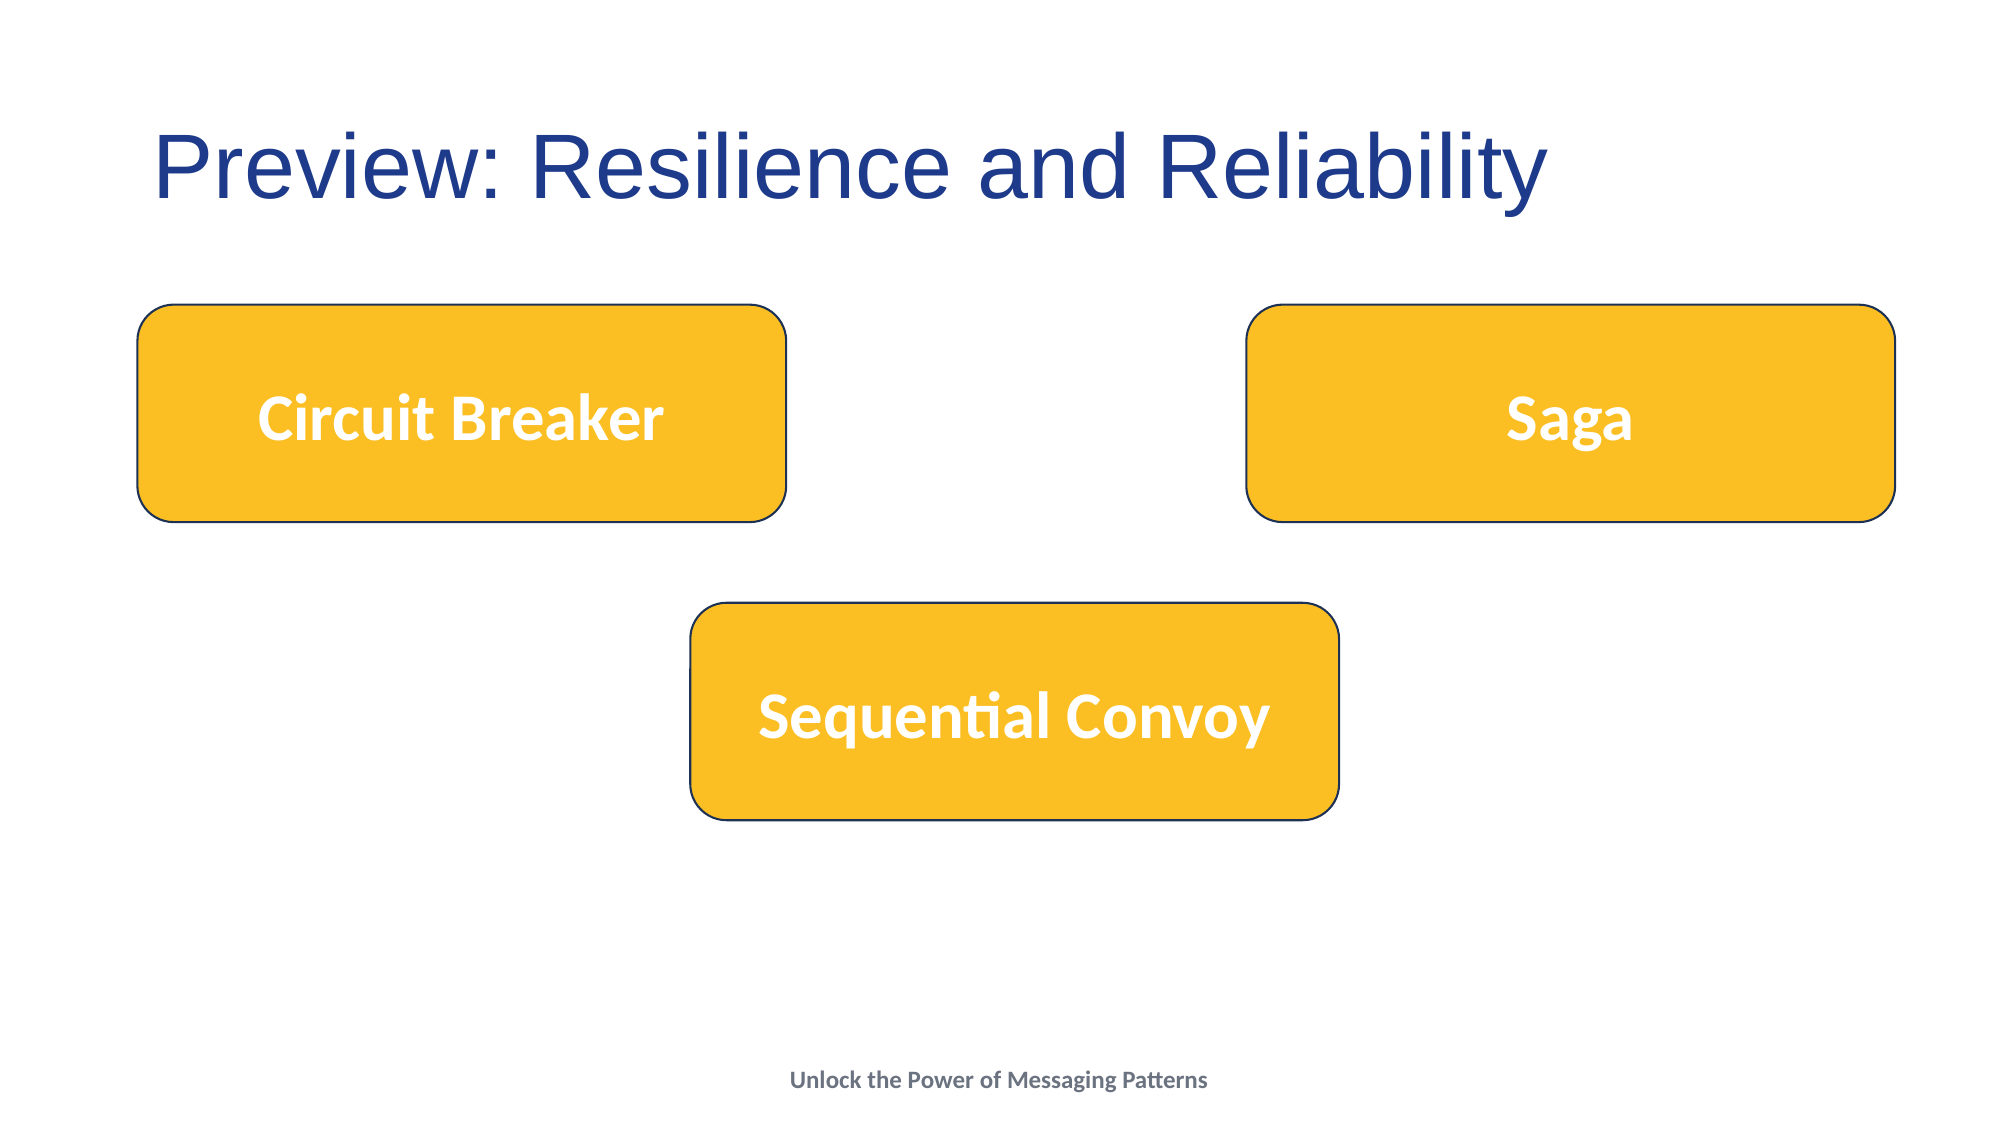

# Preview: Resilience and Reliability
Saga
Circuit Breaker
Sequential Convoy